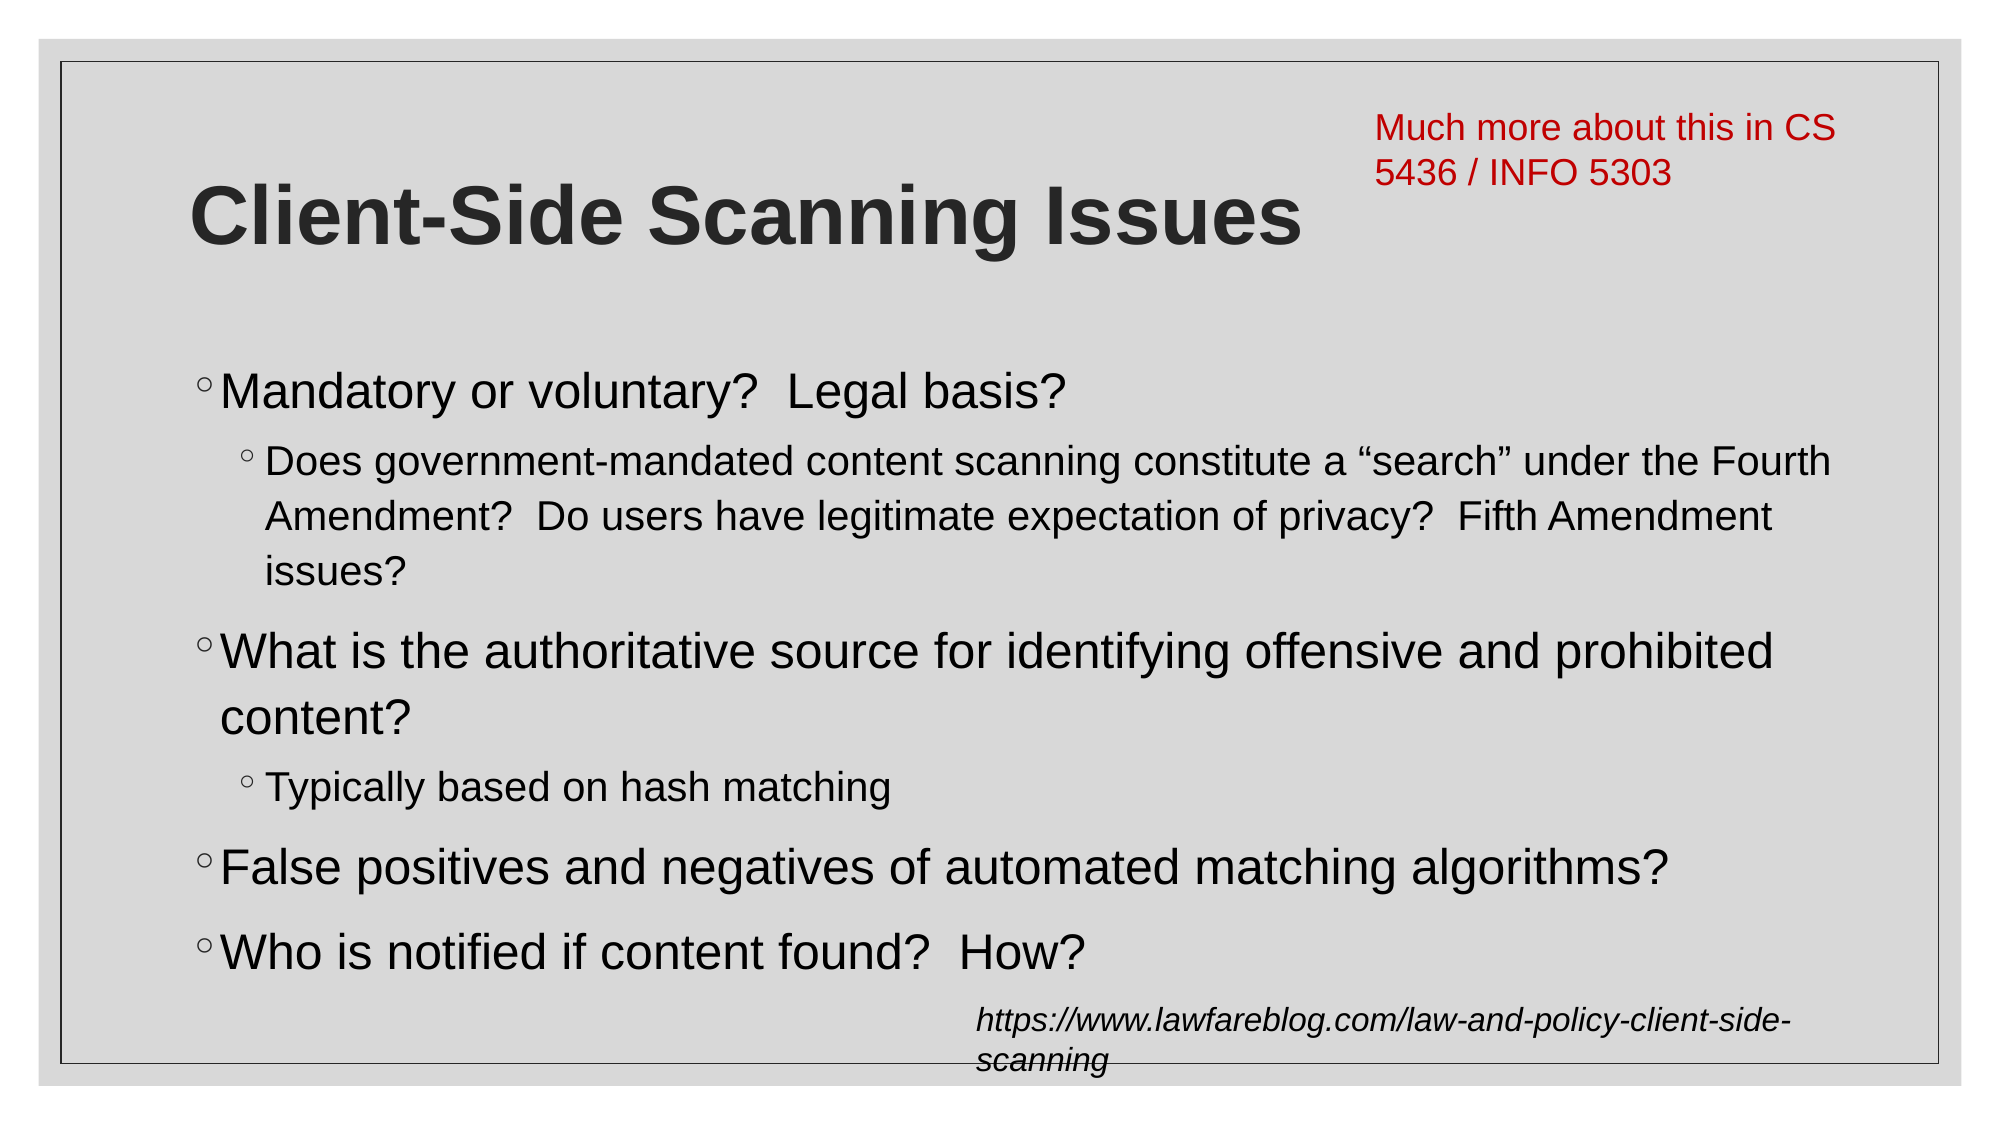

Much more about this in CS 5436 / INFO 5303
# Client-Side Scanning Issues
Mandatory or voluntary?  Legal basis?
Does government-mandated content scanning constitute a “search” under the Fourth Amendment?  Do users have legitimate expectation of privacy?  Fifth Amendment issues?
What is the authoritative source for identifying offensive and prohibited content?
Typically based on hash matching
False positives and negatives of automated matching algorithms?
Who is notified if content found?  How?

https://www.lawfareblog.com/law-and-policy-client-side-scanning